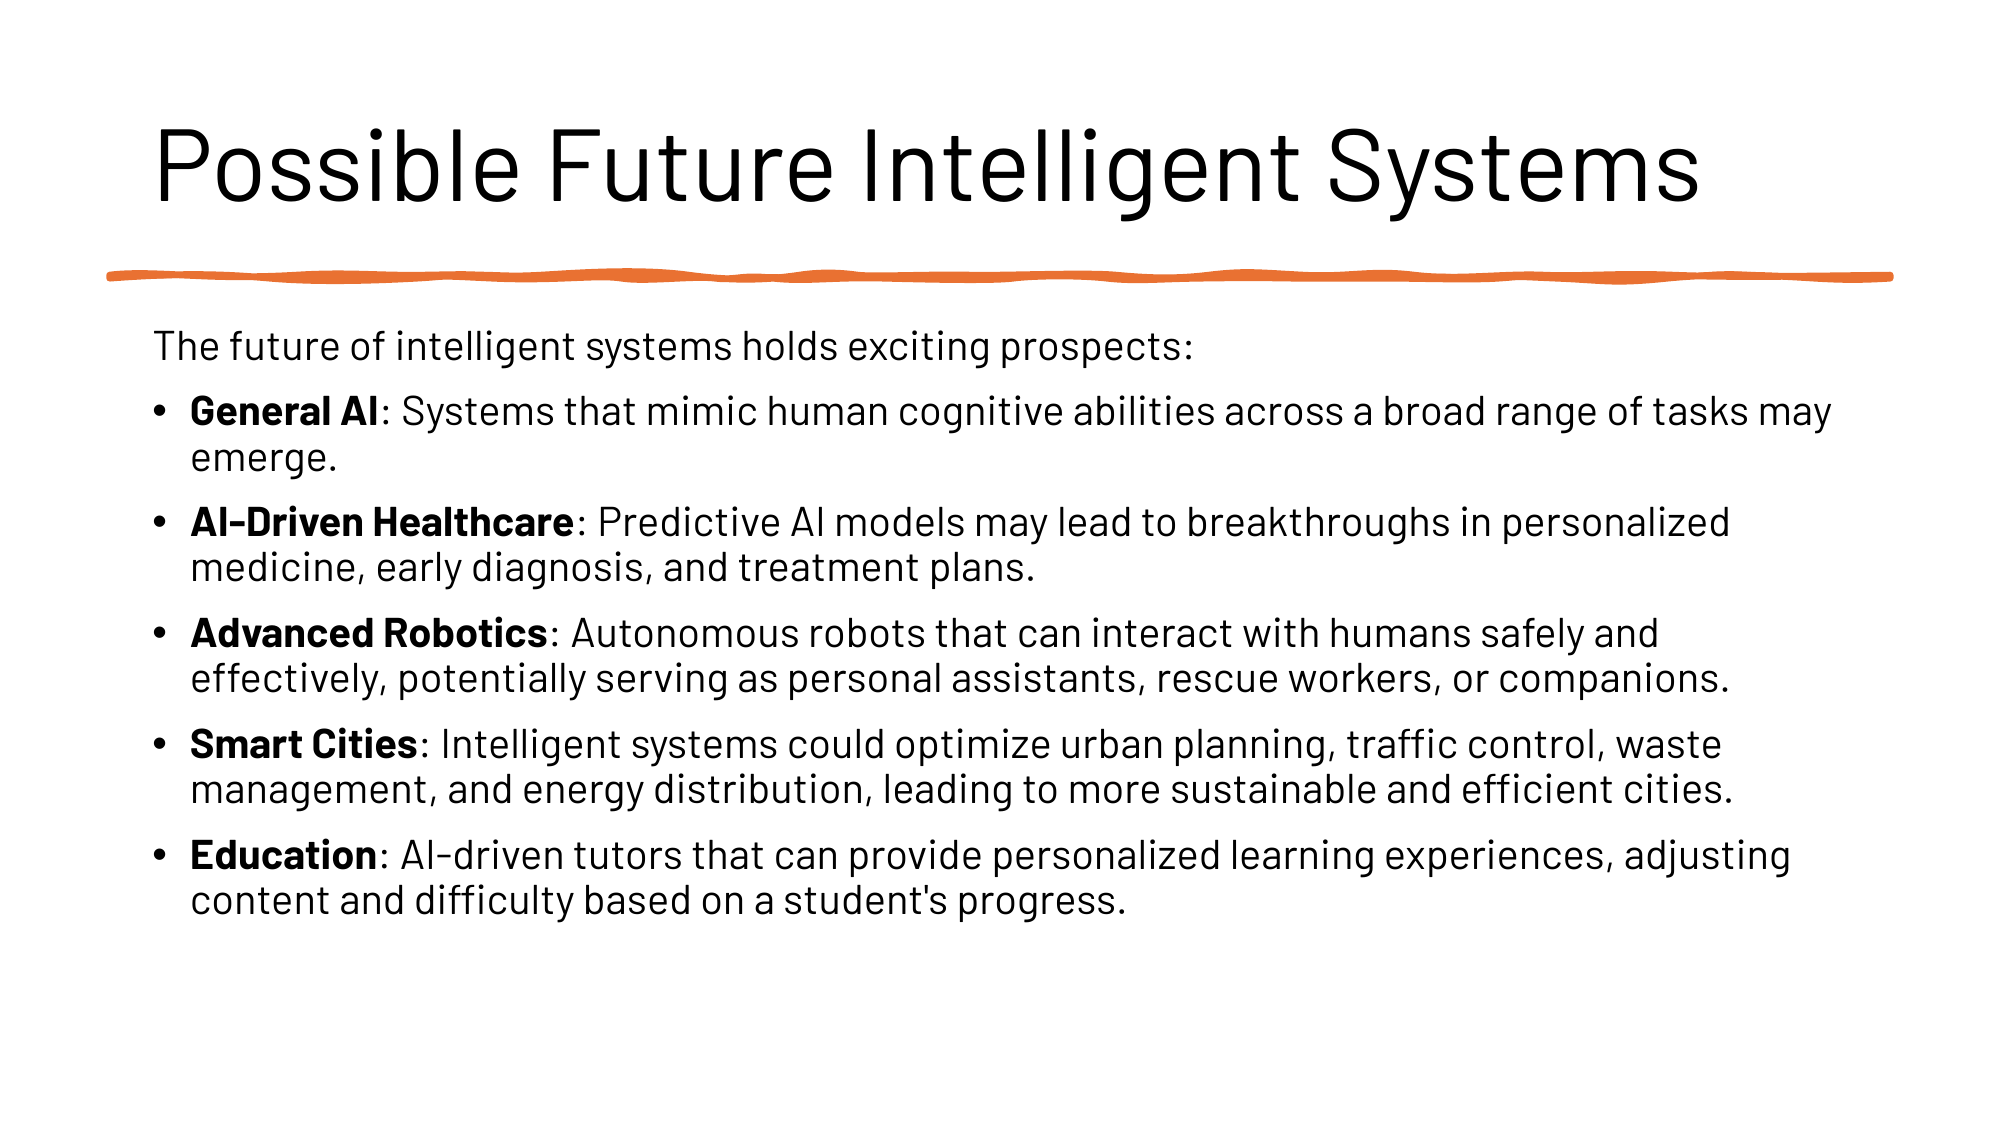

# Possible Future Intelligent Systems

The future of intelligent systems holds exciting prospects:
General AI: Systems that mimic human cognitive abilities across a broad range of tasks may emerge.
AI-Driven Healthcare: Predictive AI models may lead to breakthroughs in personalized medicine, early diagnosis, and treatment plans.
Advanced Robotics: Autonomous robots that can interact with humans safely and effectively, potentially serving as personal assistants, rescue workers, or companions.
Smart Cities: Intelligent systems could optimize urban planning, traffic control, waste management, and energy distribution, leading to more sustainable and efficient cities.
Education: AI-driven tutors that can provide personalized learning experiences, adjusting content and difficulty based on a student's progress.